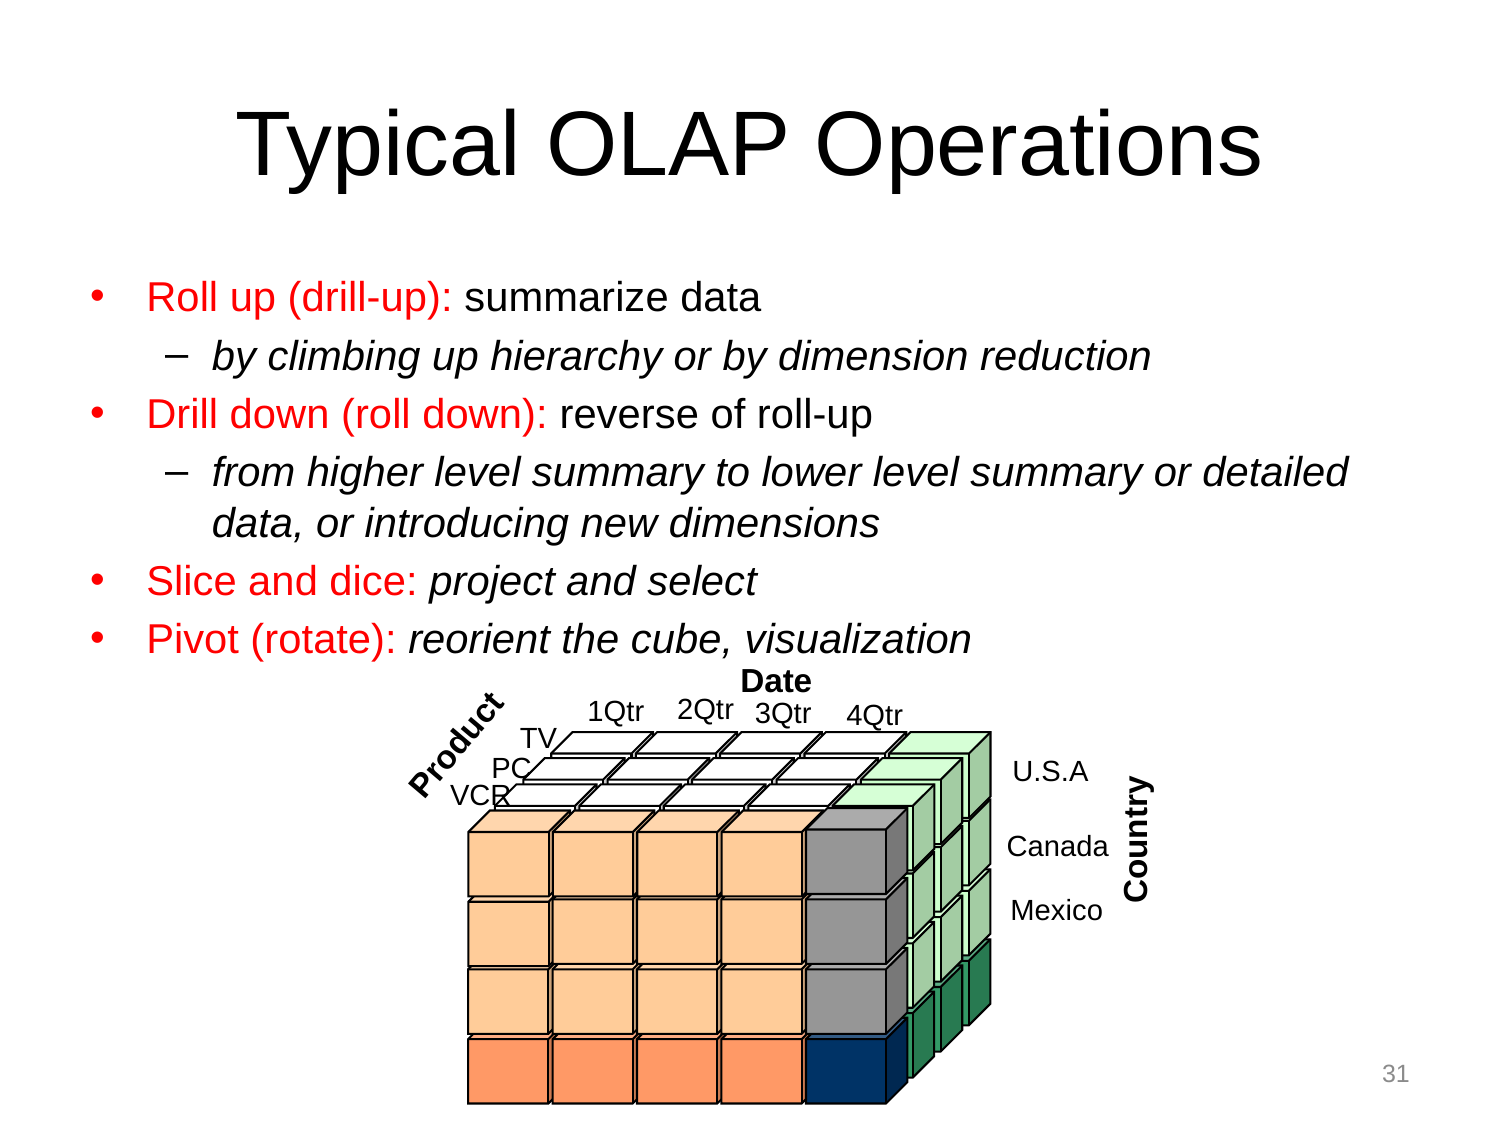

# Typical OLAP Operations
Roll up (drill-up): summarize data
by climbing up hierarchy or by dimension reduction
Drill down (roll down): reverse of roll-up
from higher level summary to lower level summary or detailed data, or introducing new dimensions
Slice and dice: project and select
Pivot (rotate): reorient the cube, visualization
Date
2Qtr
1Qtr
3Qtr
4Qtr

TV
Product

PC
U.S.A

VCR

Country
Canada

Mexico

31